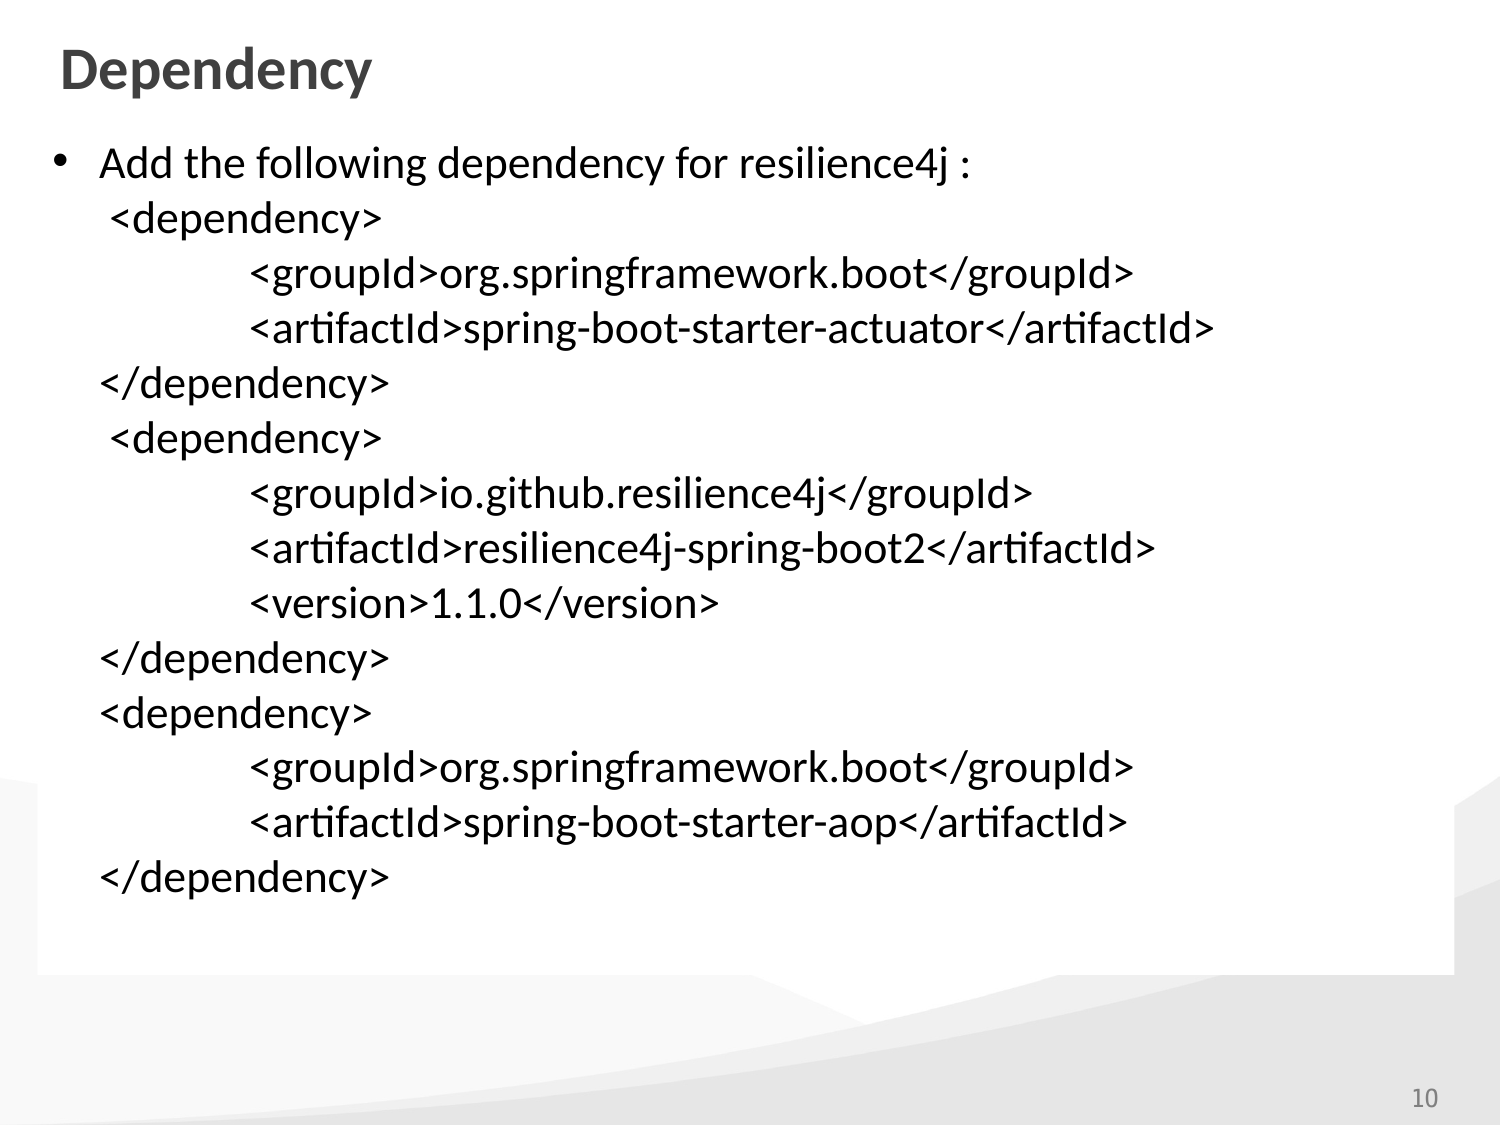

# Dependency
Add the following dependency for resilience4j :
 <dependency>
	<groupId>org.springframework.boot</groupId>
	<artifactId>spring-boot-starter-actuator</artifactId>
</dependency>
 <dependency>
	<groupId>io.github.resilience4j</groupId>
	<artifactId>resilience4j-spring-boot2</artifactId>
	<version>1.1.0</version>
</dependency>
<dependency>
	<groupId>org.springframework.boot</groupId>
	<artifactId>spring-boot-starter-aop</artifactId>
</dependency>